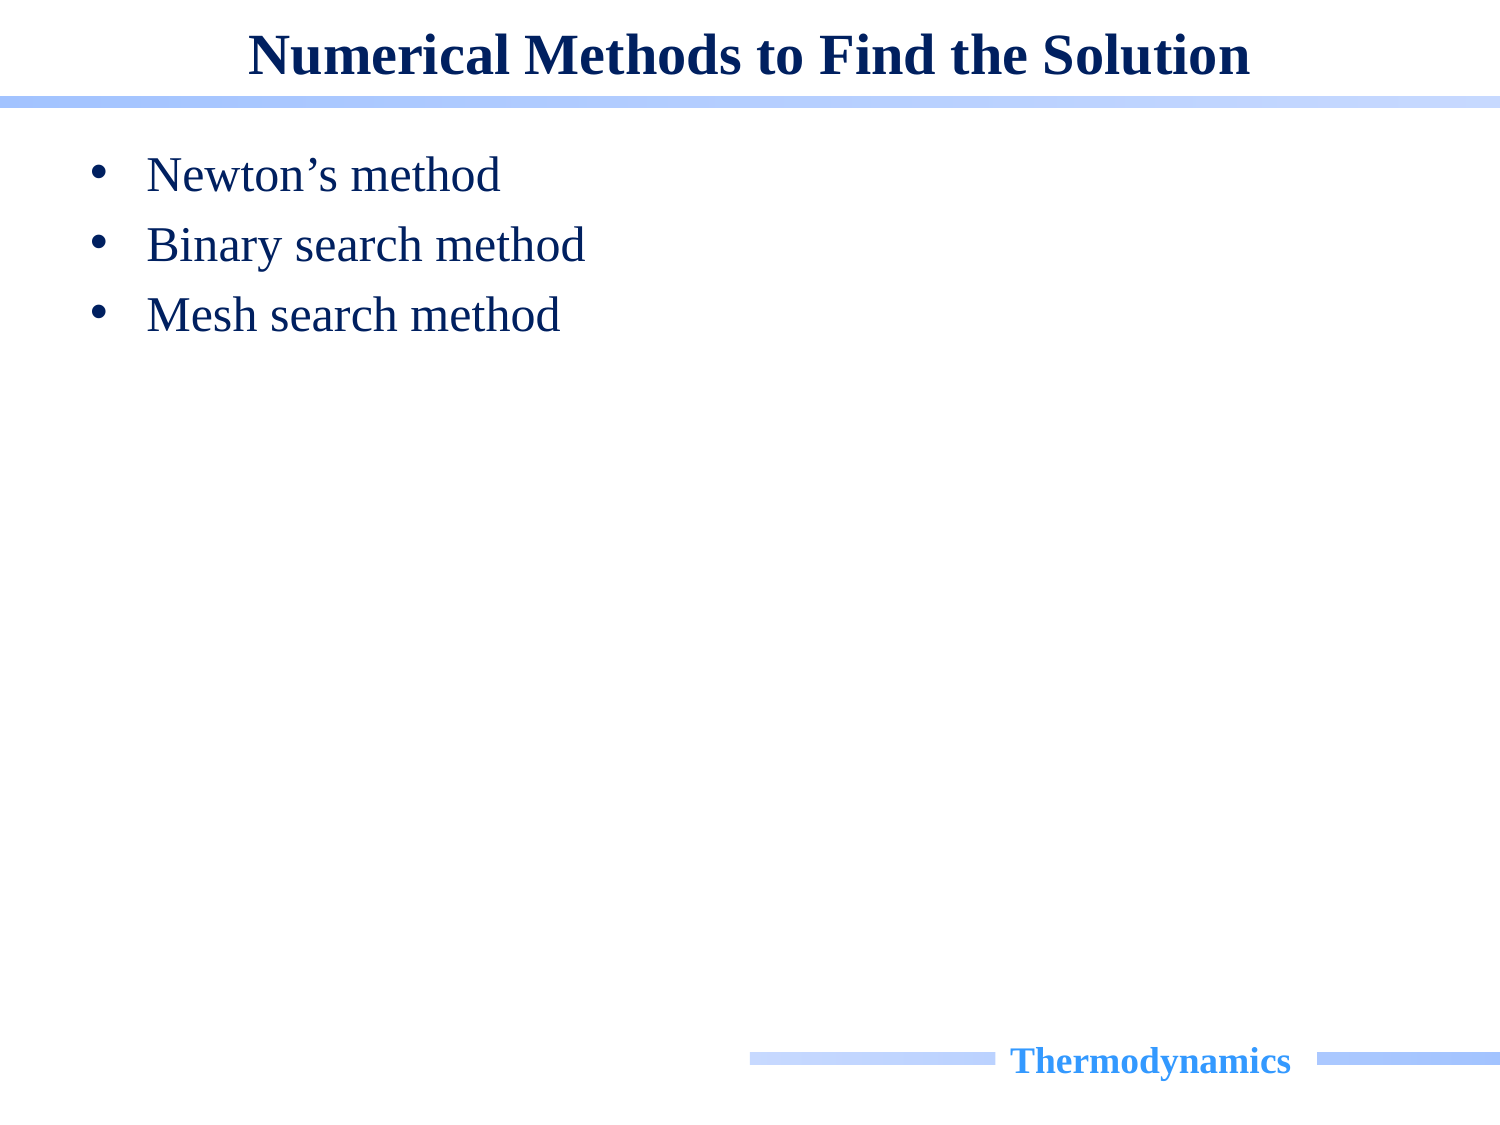

# Numerical Methods to Find the Solution
Newton’s method
Binary search method
Mesh search method